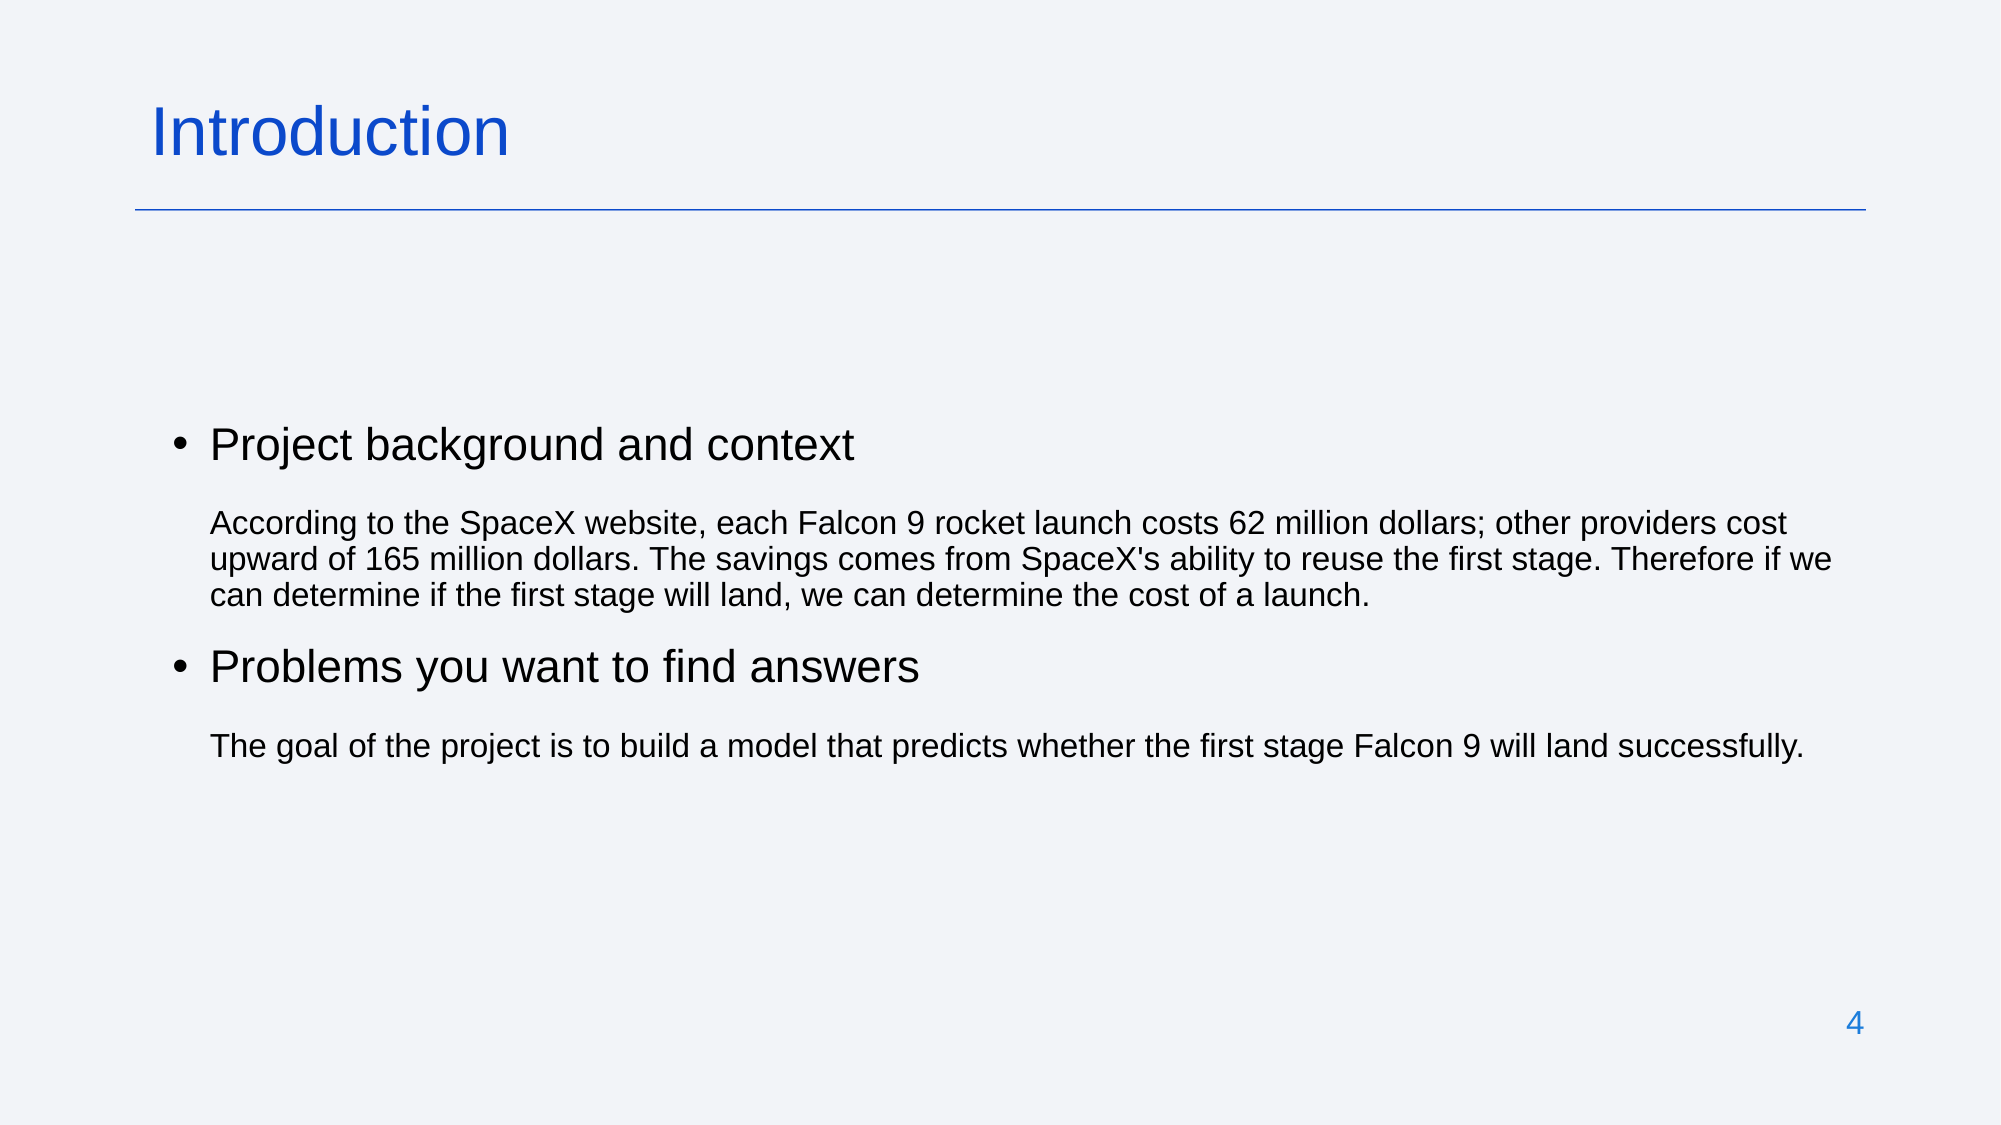

Introduction
Project background and context
According to the SpaceX website, each Falcon 9 rocket launch costs 62 million dollars; other providers cost upward of 165 million dollars. The savings comes from SpaceX's ability to reuse the first stage. Therefore if we can determine if the first stage will land, we can determine the cost of a launch.
Problems you want to find answers
The goal of the project is to build a model that predicts whether the first stage Falcon 9 will land successfully.
4